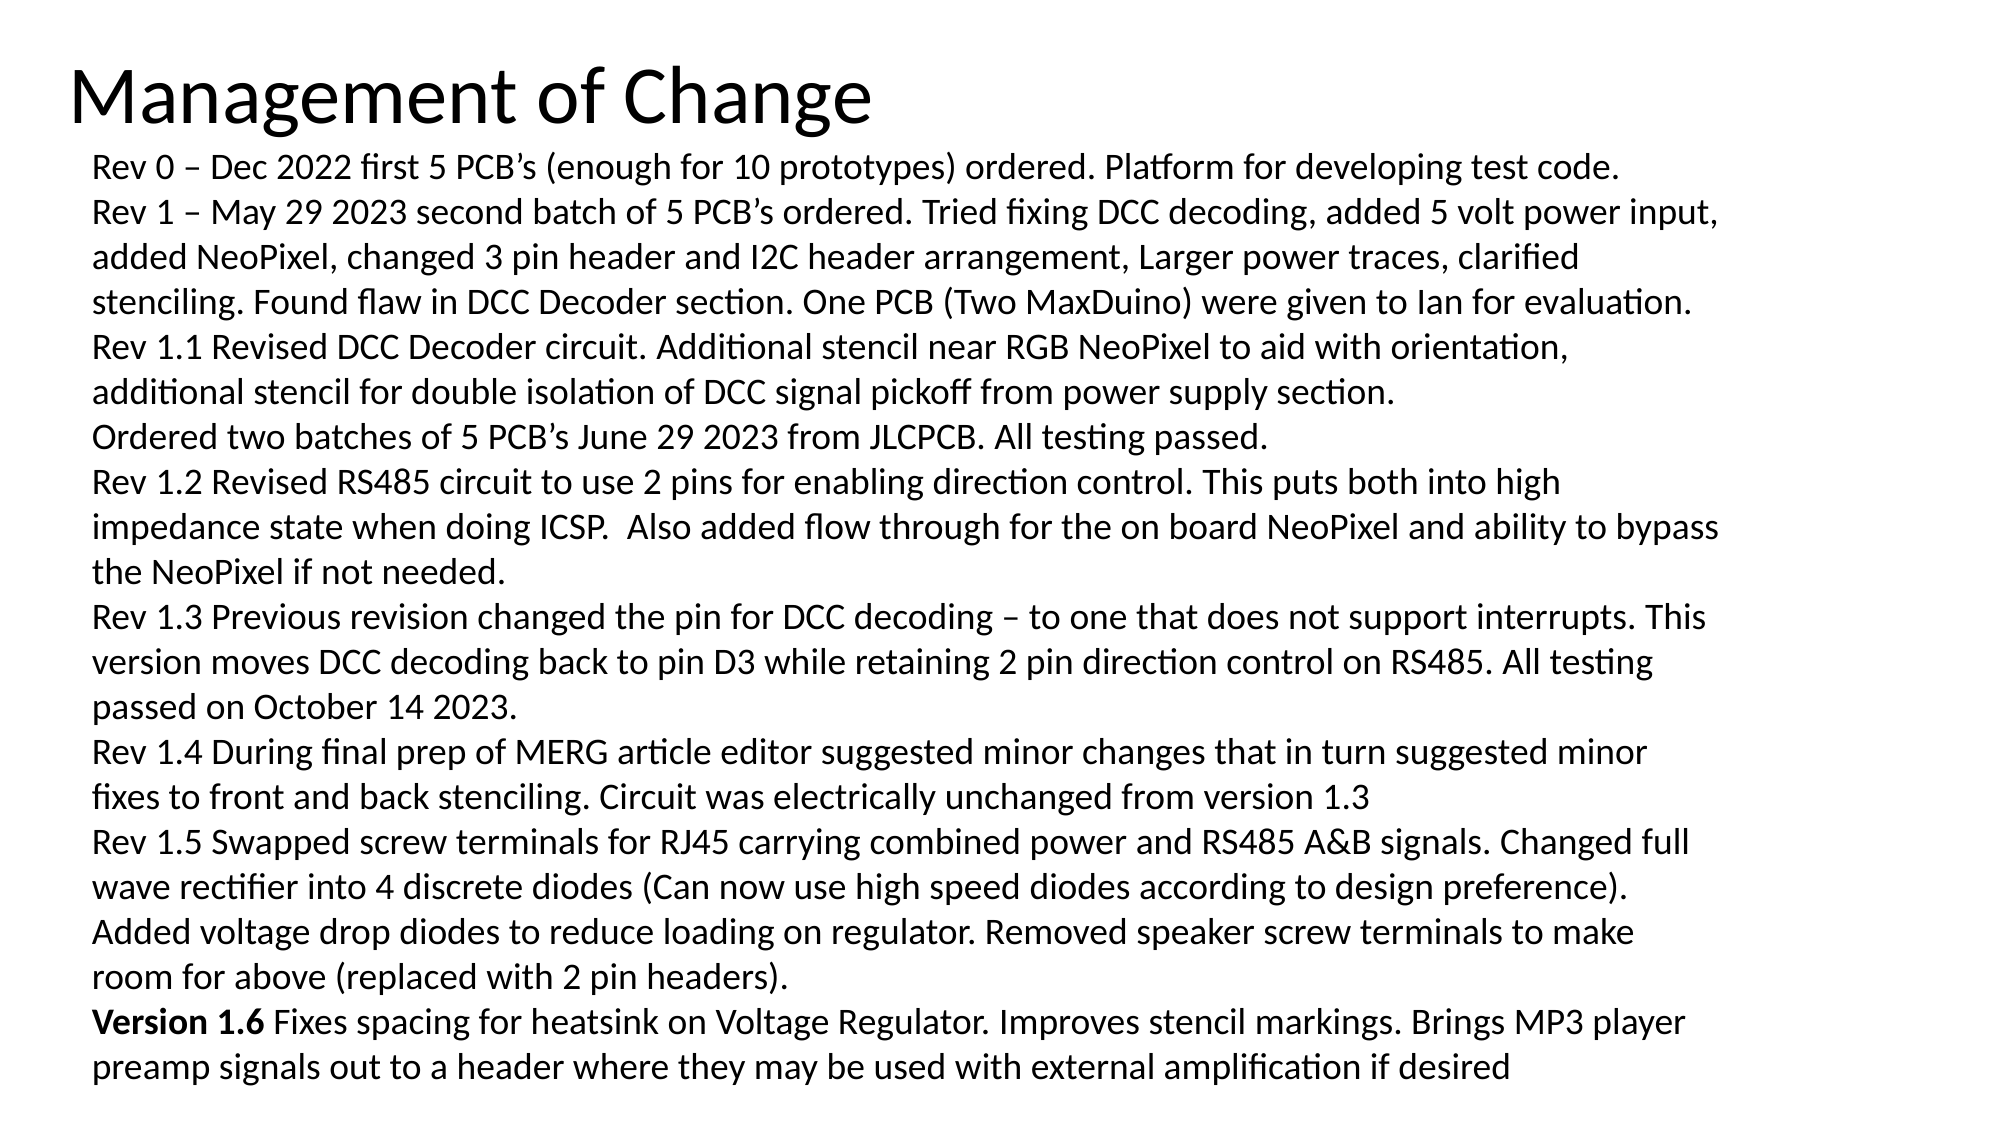

# Management of Change
Rev 0 – Dec 2022 first 5 PCB’s (enough for 10 prototypes) ordered. Platform for developing test code.
Rev 1 – May 29 2023 second batch of 5 PCB’s ordered. Tried fixing DCC decoding, added 5 volt power input, added NeoPixel, changed 3 pin header and I2C header arrangement, Larger power traces, clarified stenciling. Found flaw in DCC Decoder section. One PCB (Two MaxDuino) were given to Ian for evaluation.
Rev 1.1 Revised DCC Decoder circuit. Additional stencil near RGB NeoPixel to aid with orientation, additional stencil for double isolation of DCC signal pickoff from power supply section.
Ordered two batches of 5 PCB’s June 29 2023 from JLCPCB. All testing passed.
Rev 1.2 Revised RS485 circuit to use 2 pins for enabling direction control. This puts both into high impedance state when doing ICSP.  Also added flow through for the on board NeoPixel and ability to bypass the NeoPixel if not needed.
Rev 1.3 Previous revision changed the pin for DCC decoding – to one that does not support interrupts. This version moves DCC decoding back to pin D3 while retaining 2 pin direction control on RS485. All testing passed on October 14 2023.
Rev 1.4 During final prep of MERG article editor suggested minor changes that in turn suggested minor fixes to front and back stenciling. Circuit was electrically unchanged from version 1.3
Rev 1.5 Swapped screw terminals for RJ45 carrying combined power and RS485 A&B signals. Changed full wave rectifier into 4 discrete diodes (Can now use high speed diodes according to design preference). Added voltage drop diodes to reduce loading on regulator. Removed speaker screw terminals to make room for above (replaced with 2 pin headers).
Version 1.6 Fixes spacing for heatsink on Voltage Regulator. Improves stencil markings. Brings MP3 player preamp signals out to a header where they may be used with external amplification if desired